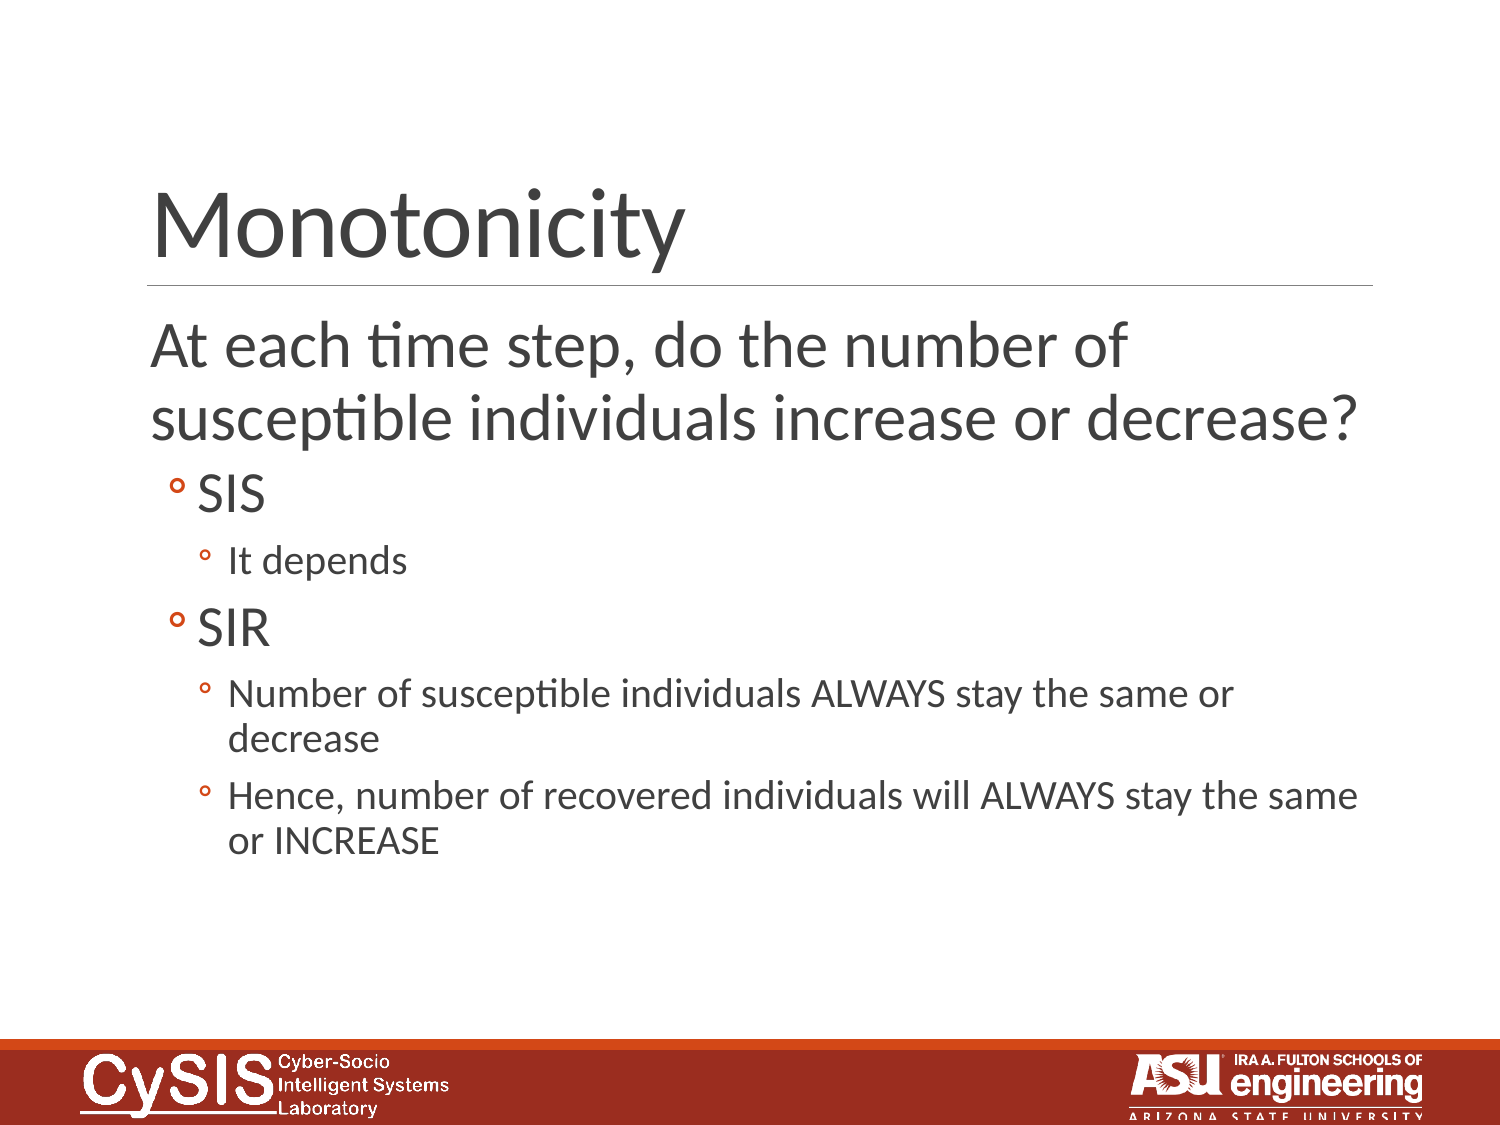

# Monotonicity
At each time step, do the number of susceptible individuals increase or decrease?
SIS
It depends
SIR
Number of susceptible individuals ALWAYS stay the same or decrease
Hence, number of recovered individuals will ALWAYS stay the same or INCREASE